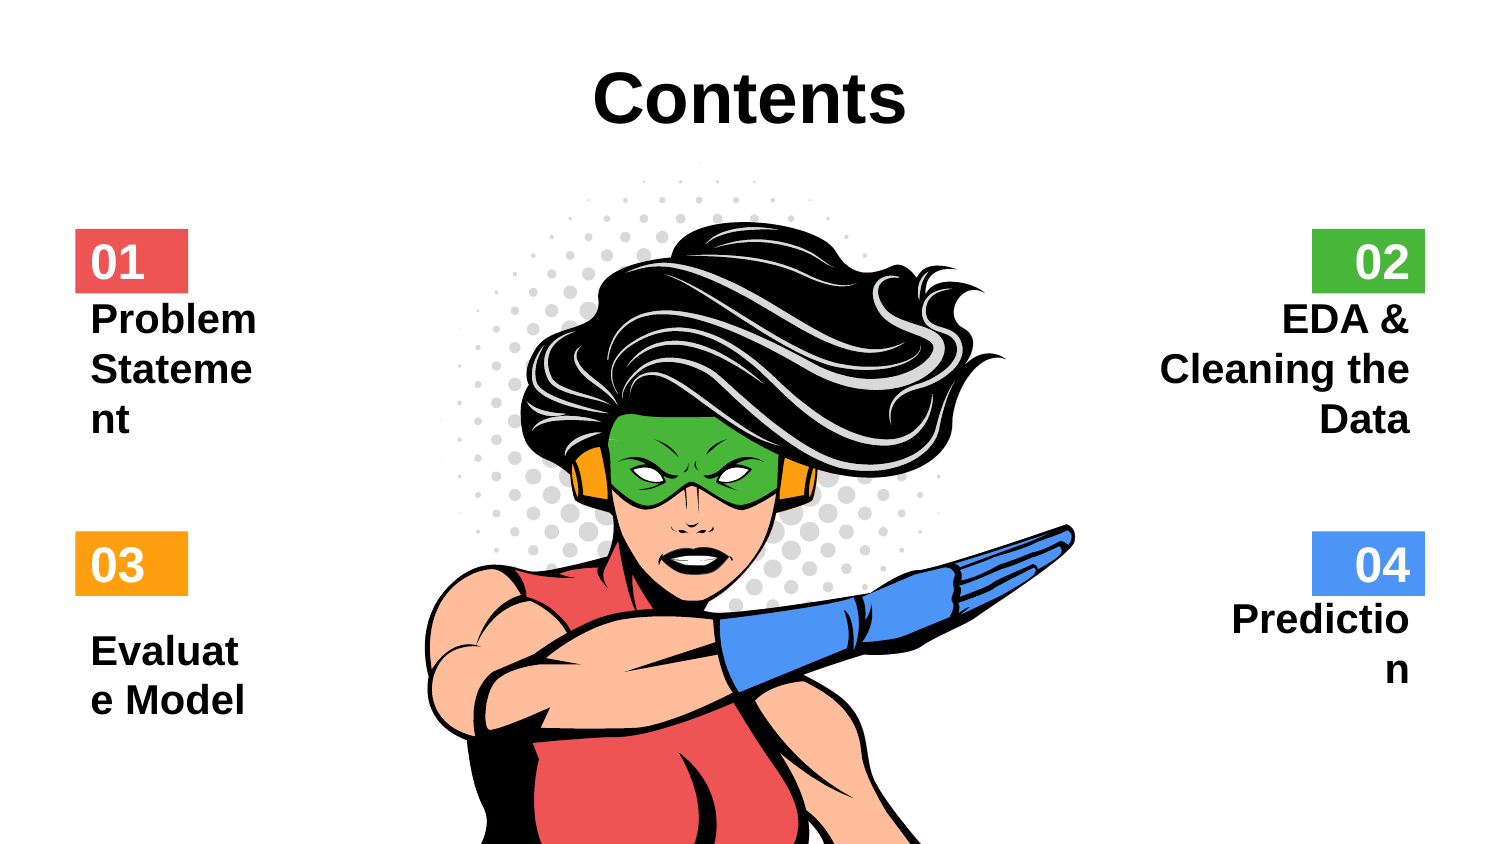

# Contents

01
02
Problem Statement
EDA &
Cleaning the Data

03
04
Evaluate Model
Prediction